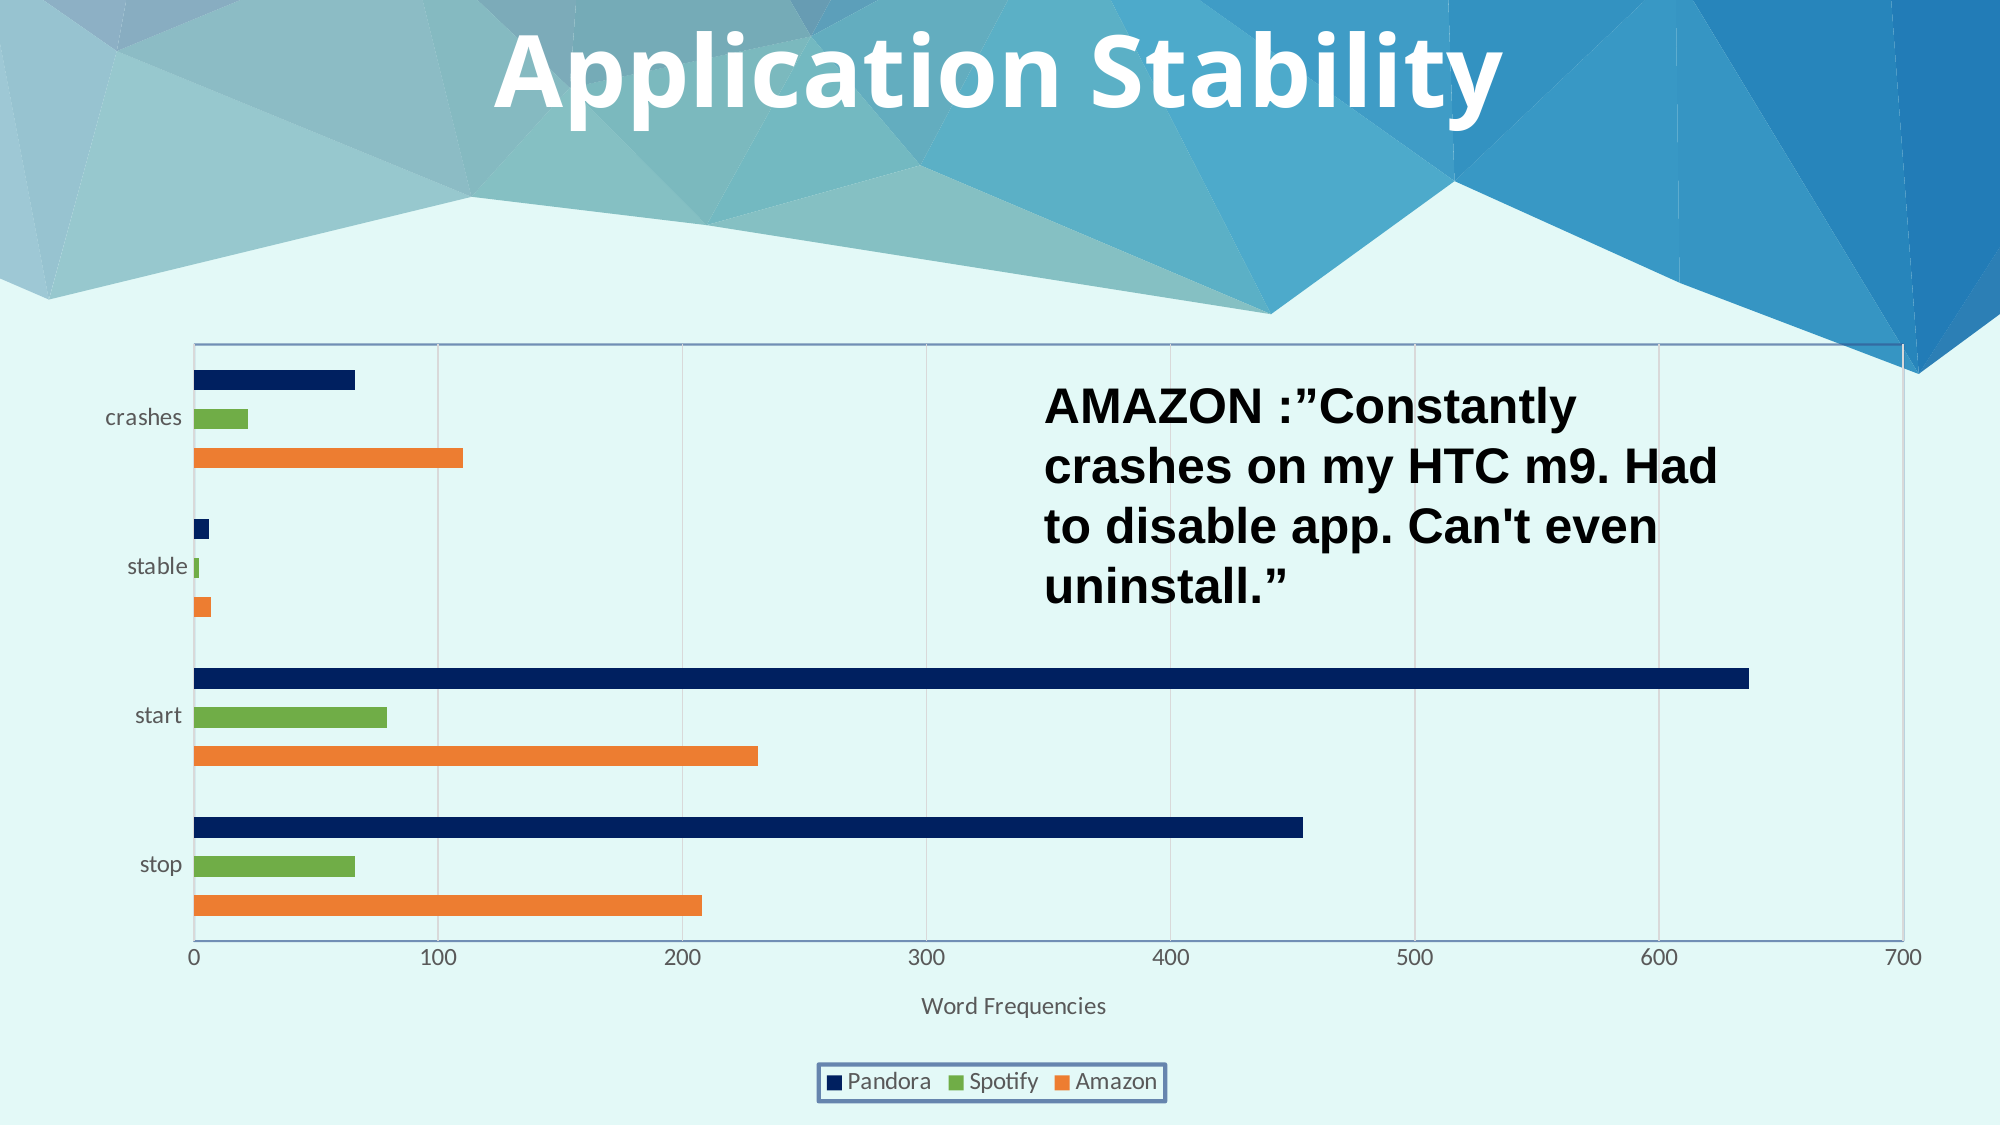

Application Stability

### Chart

| Category | Amazon | Spotify | Pandora |
|---|---|---|---|
| stop  | 208.0 | 66.0 | 454.0 |
| start  | 231.0 | 79.0 | 637.0 |
| stable | 7.0 | 2.0 | 6.0 |
| crashes  | 110.0 | 22.0 | 66.0 |
AMAZON :”Constantly crashes on my HTC m9. Had to disable app. Can't even uninstall.”